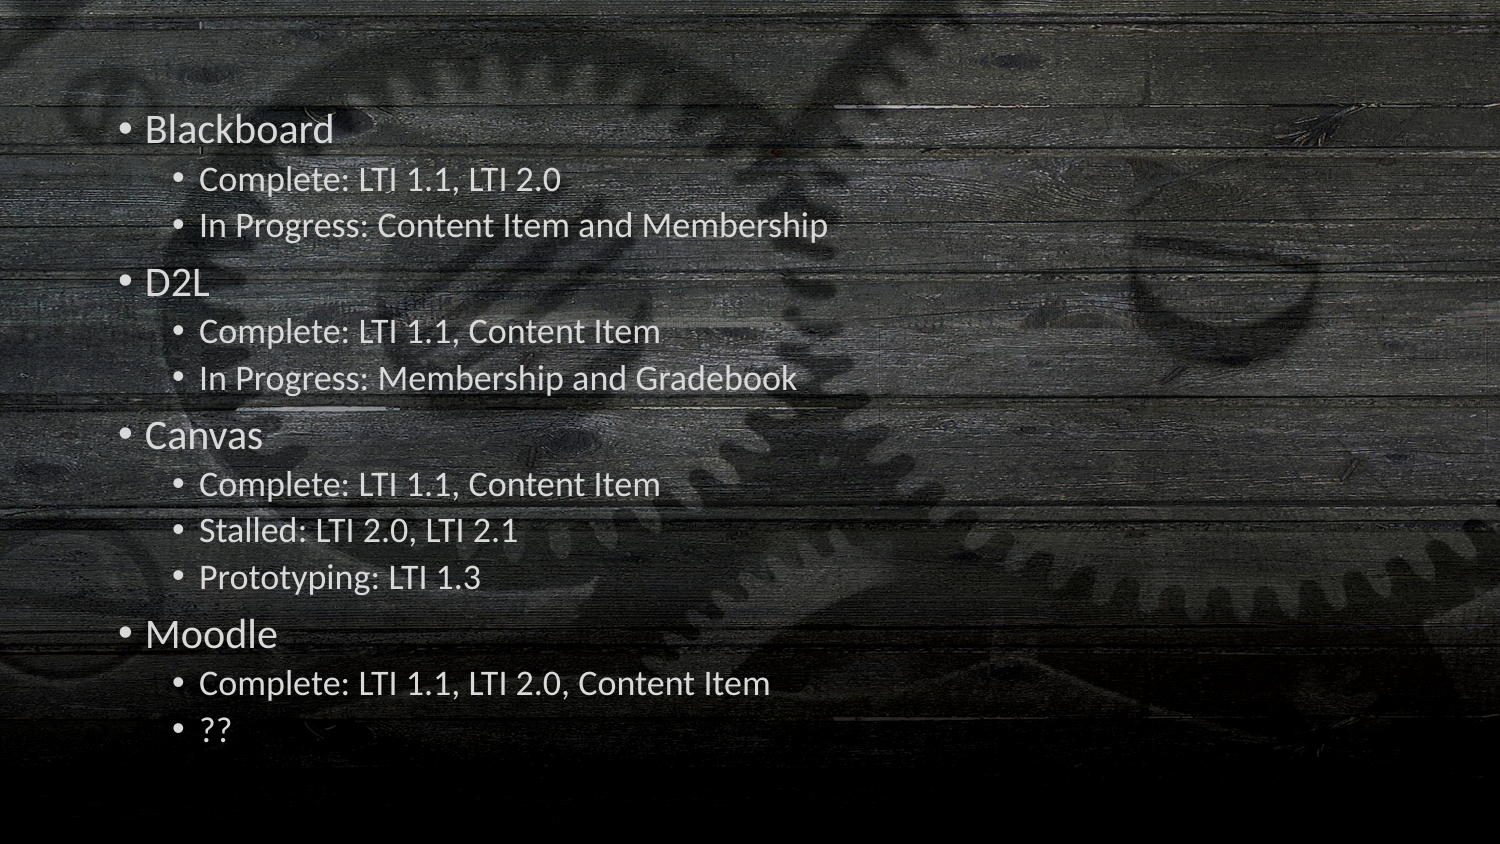

Blackboard
Complete: LTI 1.1, LTI 2.0
In Progress: Content Item and Membership
D2L
Complete: LTI 1.1, Content Item
In Progress: Membership and Gradebook
Canvas
Complete: LTI 1.1, Content Item
Stalled: LTI 2.0, LTI 2.1
Prototyping: LTI 1.3
Moodle
Complete: LTI 1.1, LTI 2.0, Content Item
??